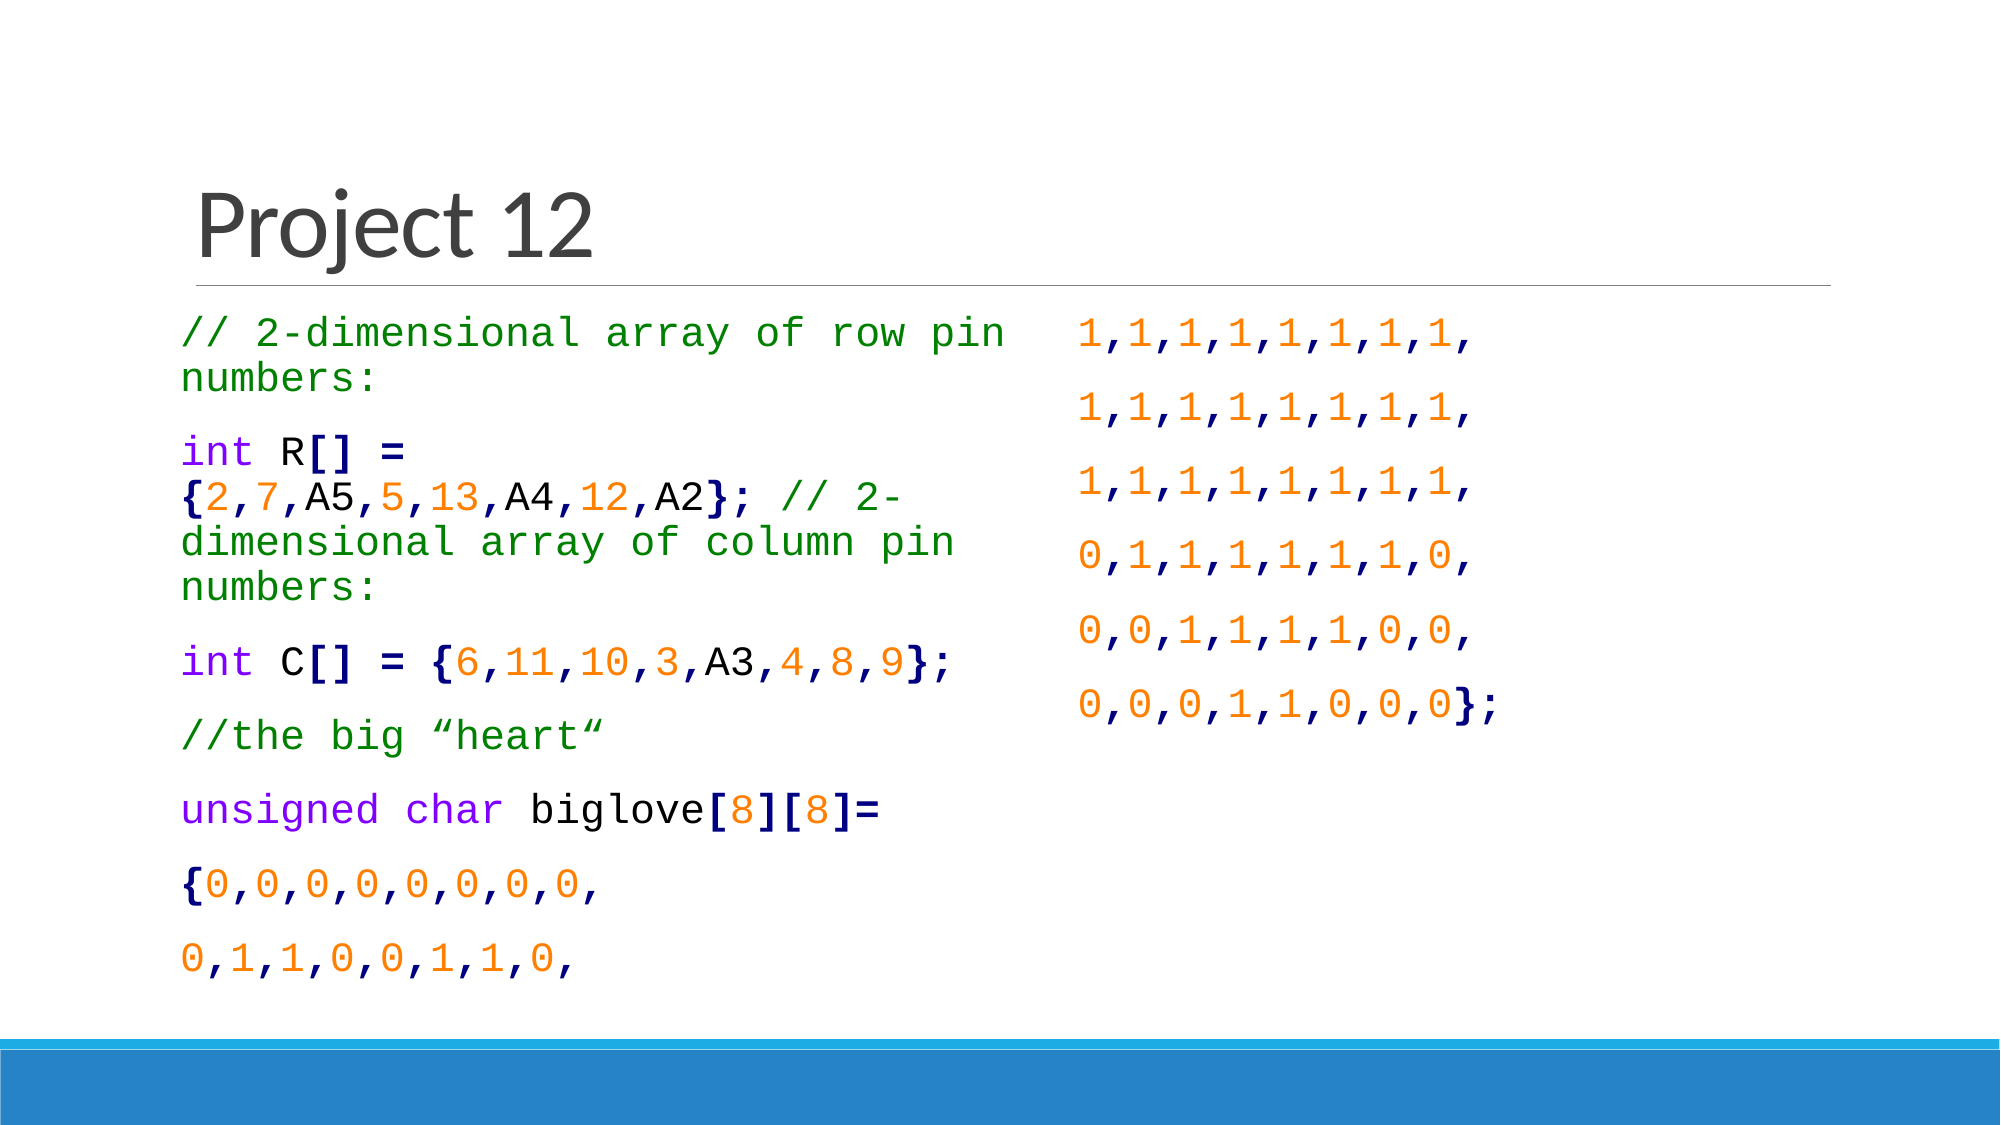

# Project 12
// 2-dimensional array of row pin numbers:
int R[] = {2,7,A5,5,13,A4,12,A2}; // 2-dimensional array of column pin numbers:
int C[] = {6,11,10,3,A3,4,8,9};
//the big “heart“
unsigned char biglove[8][8]=
{0,0,0,0,0,0,0,0,
0,1,1,0,0,1,1,0,
1,1,1,1,1,1,1,1,
1,1,1,1,1,1,1,1,
1,1,1,1,1,1,1,1,
0,1,1,1,1,1,1,0,
0,0,1,1,1,1,0,0,
0,0,0,1,1,0,0,0};